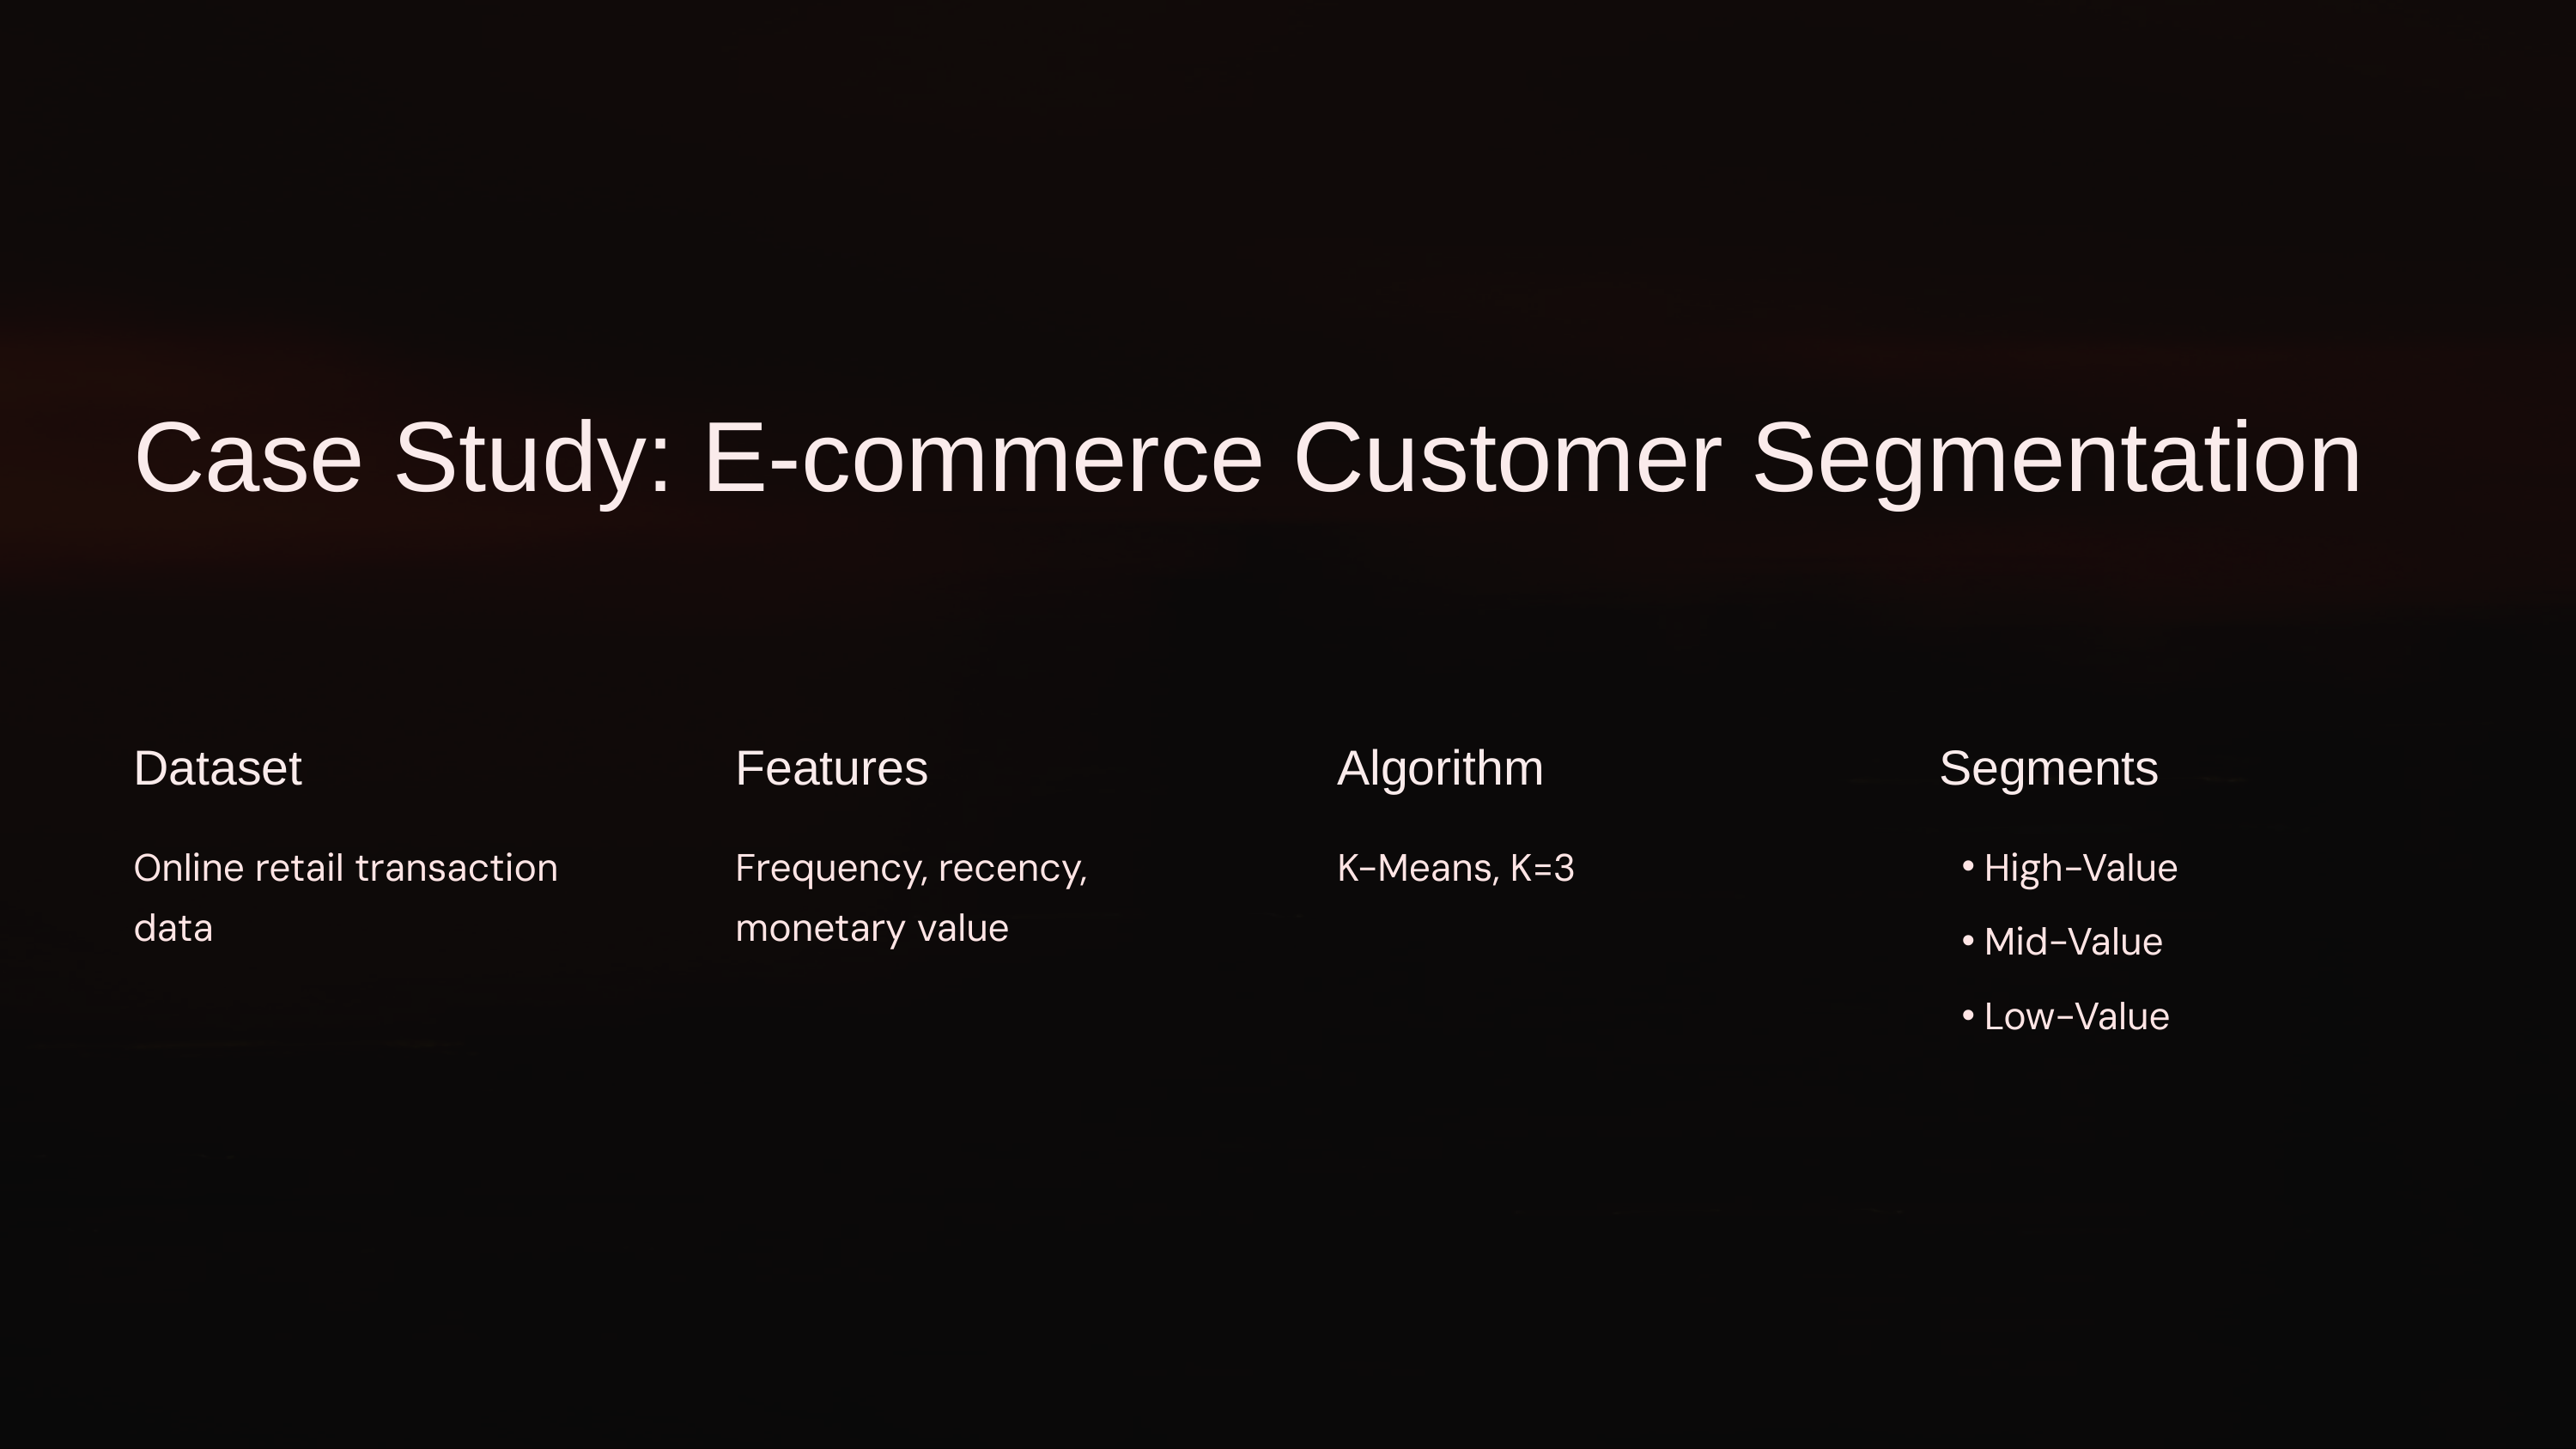

Case Study: E-commerce Customer Segmentation

Dataset

Features

Algorithm

Segments

Online retail transaction data

Frequency, recency, monetary value

K-Means, K=3

High-Value

Mid-Value

Low-Value